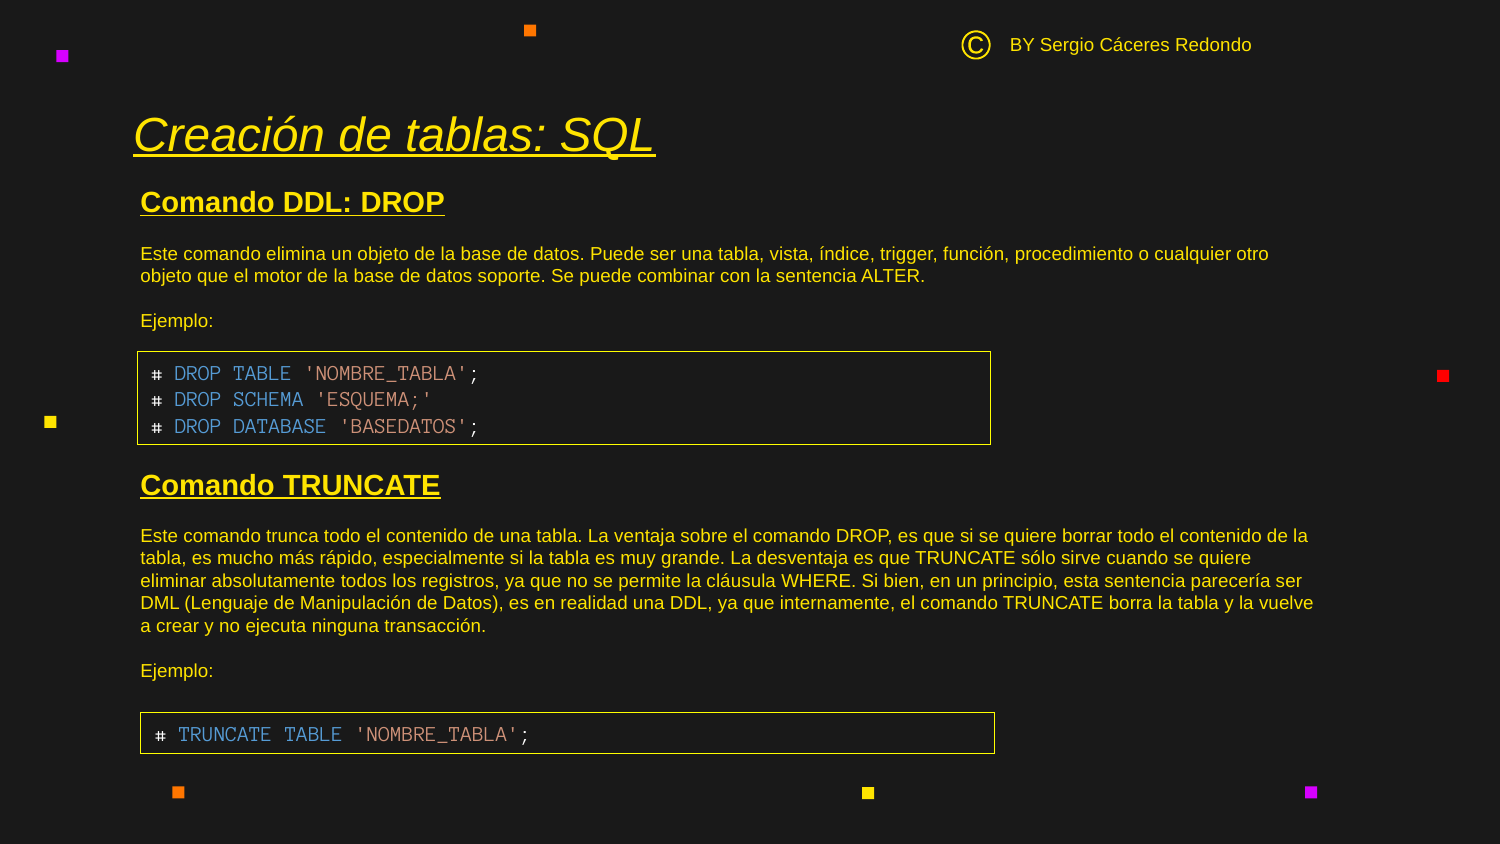

BY Sergio Cáceres Redondo
©
# Creación de tablas: SQL
Comando DDL: DROP

Este comando elimina un objeto de la base de datos. Puede ser una tabla, vista, índice, trigger, función, procedimiento o cualquier otro objeto que el motor de la base de datos soporte. Se puede combinar con la sentencia ALTER.

Ejemplo:

Comando TRUNCATE

Este comando trunca todo el contenido de una tabla. La ventaja sobre el comando DROP, es que si se quiere borrar todo el contenido de la tabla, es mucho más rápido, especialmente si la tabla es muy grande. La desventaja es que TRUNCATE sólo sirve cuando se quiere eliminar absolutamente todos los registros, ya que no se permite la cláusula WHERE. Si bien, en un principio, esta sentencia parecería ser DML (Lenguaje de Manipulación de Datos), es en realidad una DDL, ya que internamente, el comando TRUNCATE borra la tabla y la vuelve a crear y no ejecuta ninguna transacción.

Ejemplo:

# DROP TABLE 'NOMBRE_TABLA';
# DROP SCHEMA 'ESQUEMA;'
# DROP DATABASE 'BASEDATOS';
# TRUNCATE TABLE 'NOMBRE_TABLA';